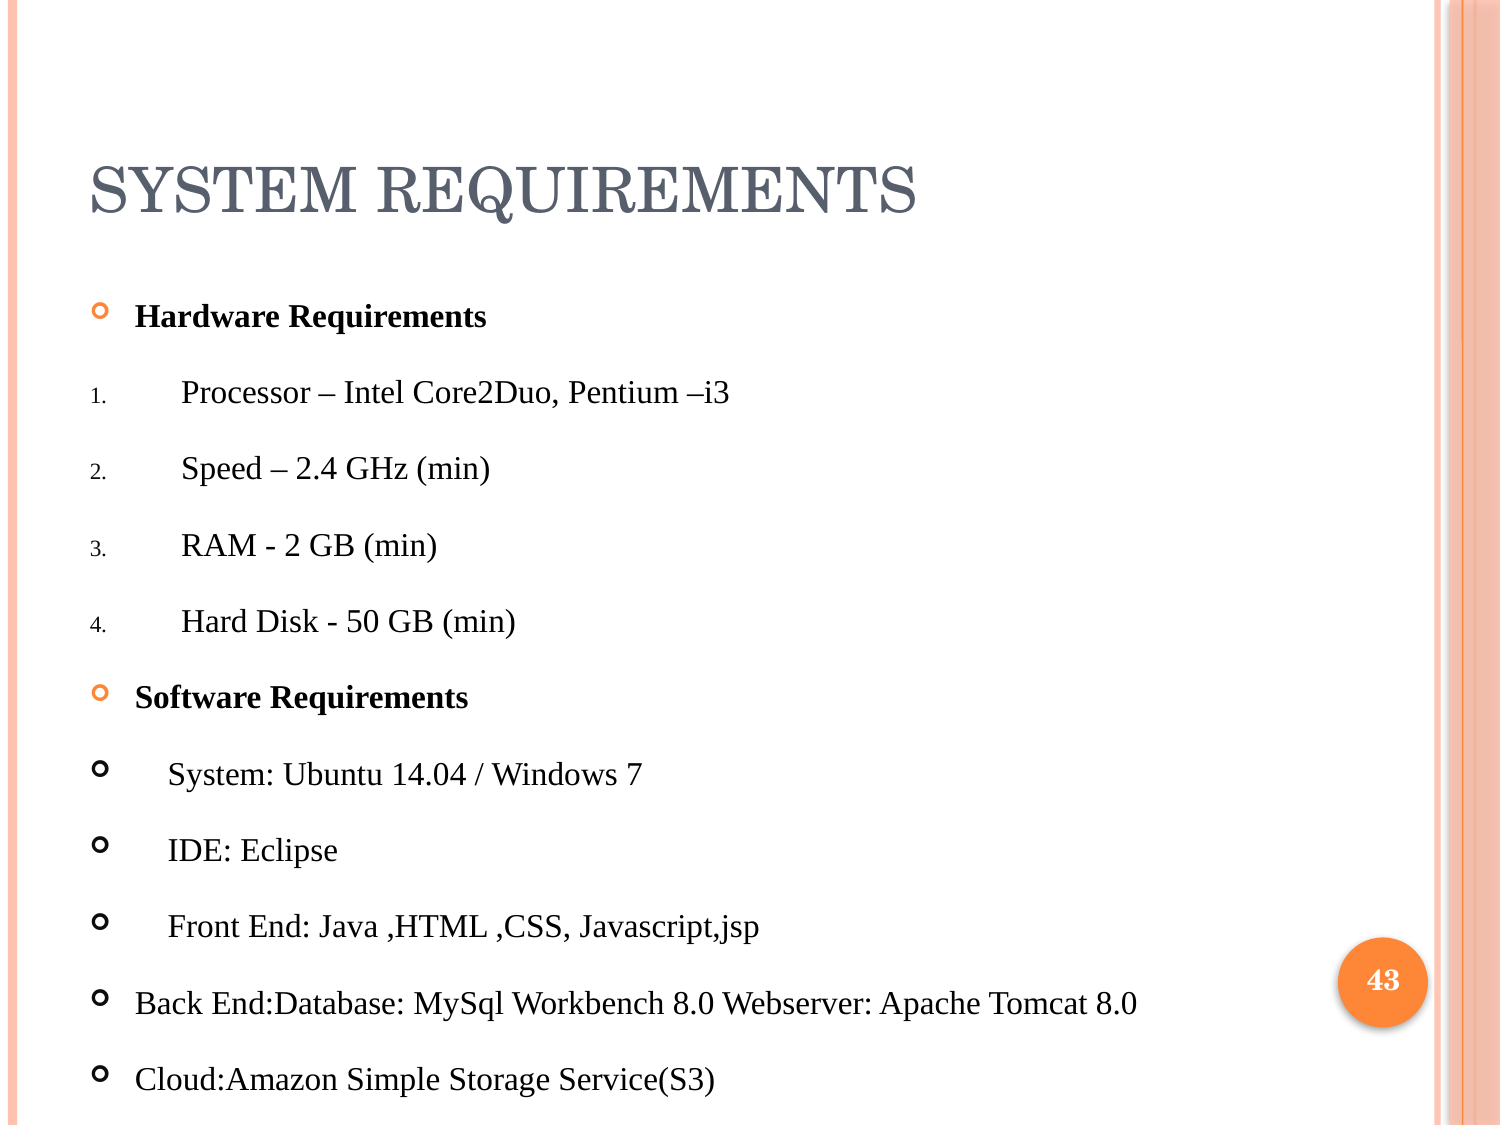

# System Requirements
Hardware Requirements
  Processor – Intel Core2Duo, Pentium –i3
  Speed – 2.4 GHz (min)
  RAM - 2 GB (min)
  Hard Disk - 50 GB (min)
Software Requirements
    System: Ubuntu 14.04 / Windows 7
    IDE: Eclipse
    Front End: Java ,HTML ,CSS, Javascript,jsp
Back End:Database: MySql Workbench 8.0 Webserver: Apache Tomcat 8.0
Cloud:Amazon Simple Storage Service(S3)

43